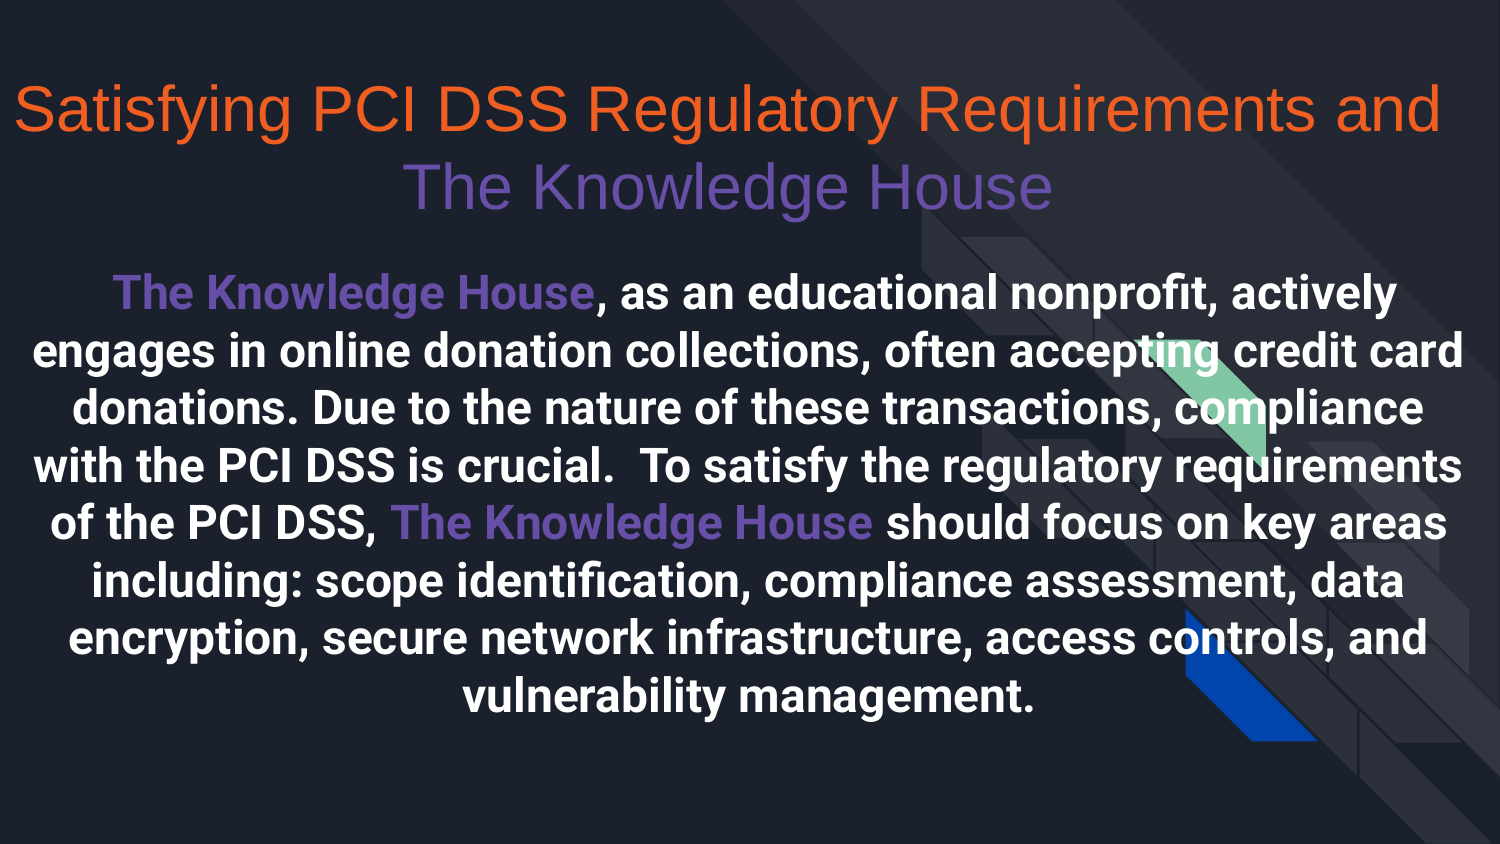

# Satisfying PCI DSS Regulatory Requirements and The Knowledge House
 The Knowledge House, as an educational nonprofit, actively engages in online donation collections, often accepting credit card donations. Due to the nature of these transactions, compliance with the PCI DSS is crucial.  To satisfy the regulatory requirements of the PCI DSS, The Knowledge House should focus on key areas including: scope identification, compliance assessment, data encryption, secure network infrastructure, access controls, and vulnerability management.